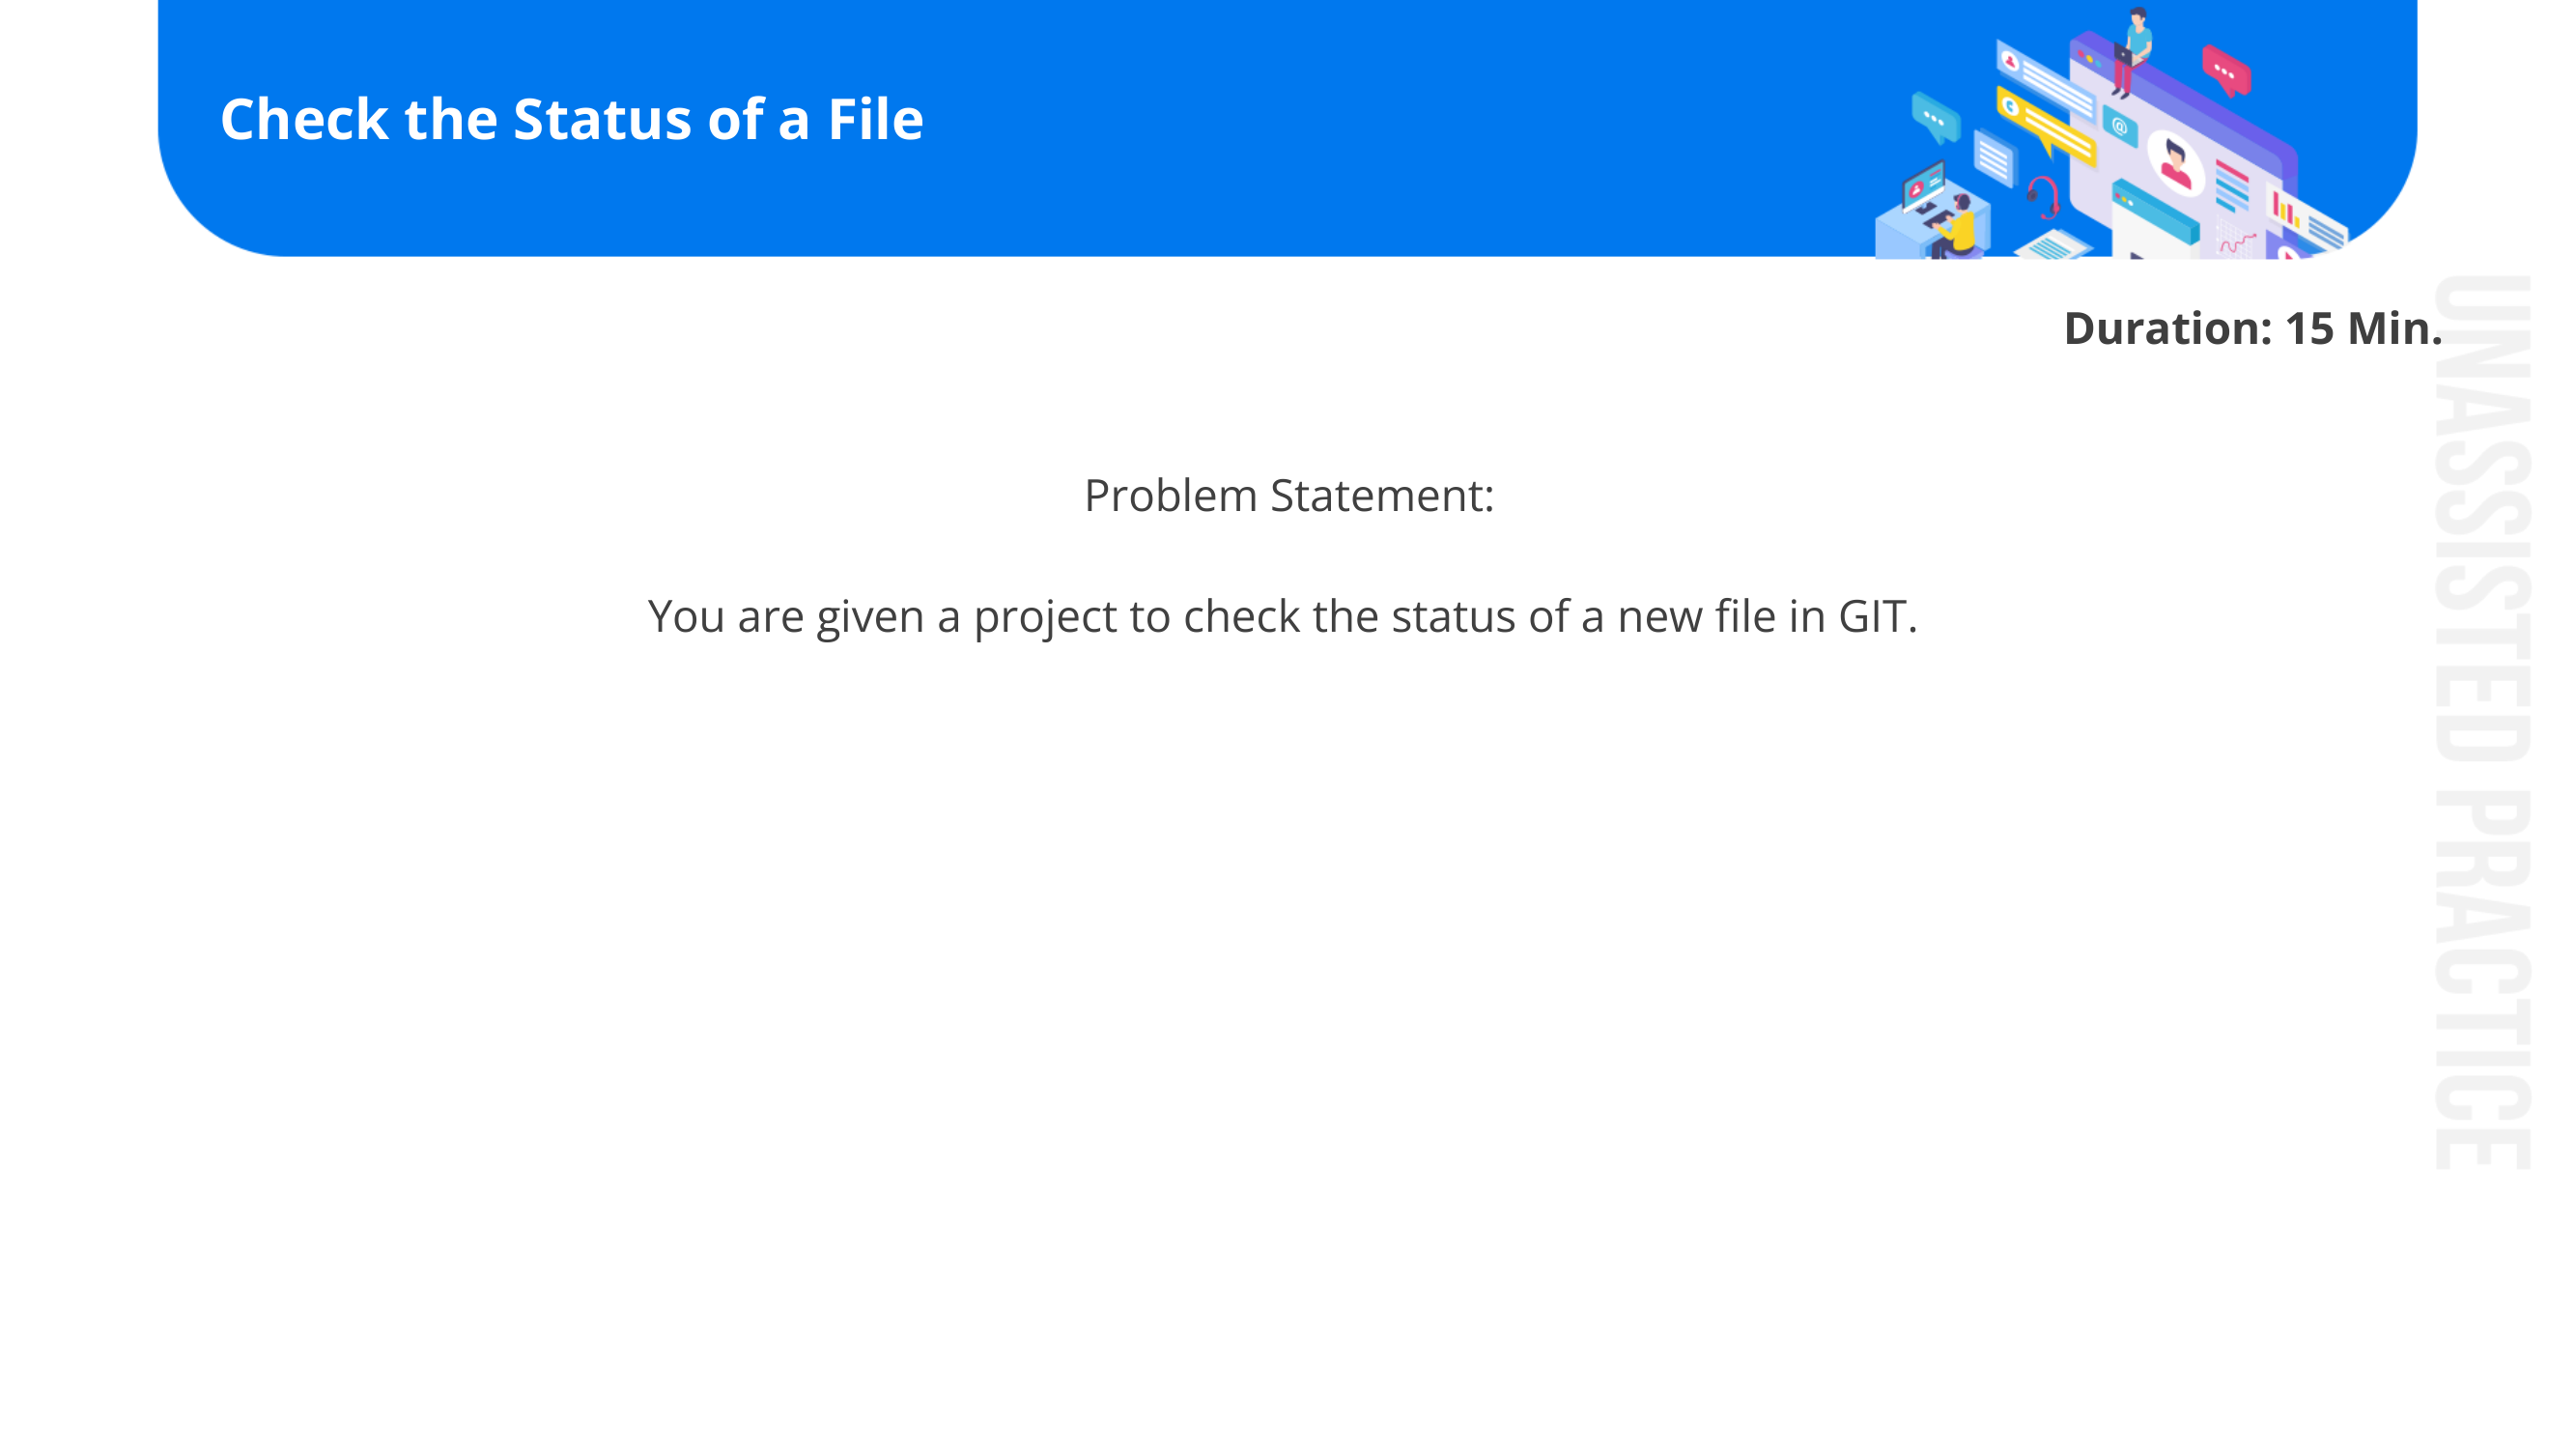

# Check the Status of a File
Duration: 15 Min.
Problem Statement:

You are given a project to check the status of a new file in GIT.